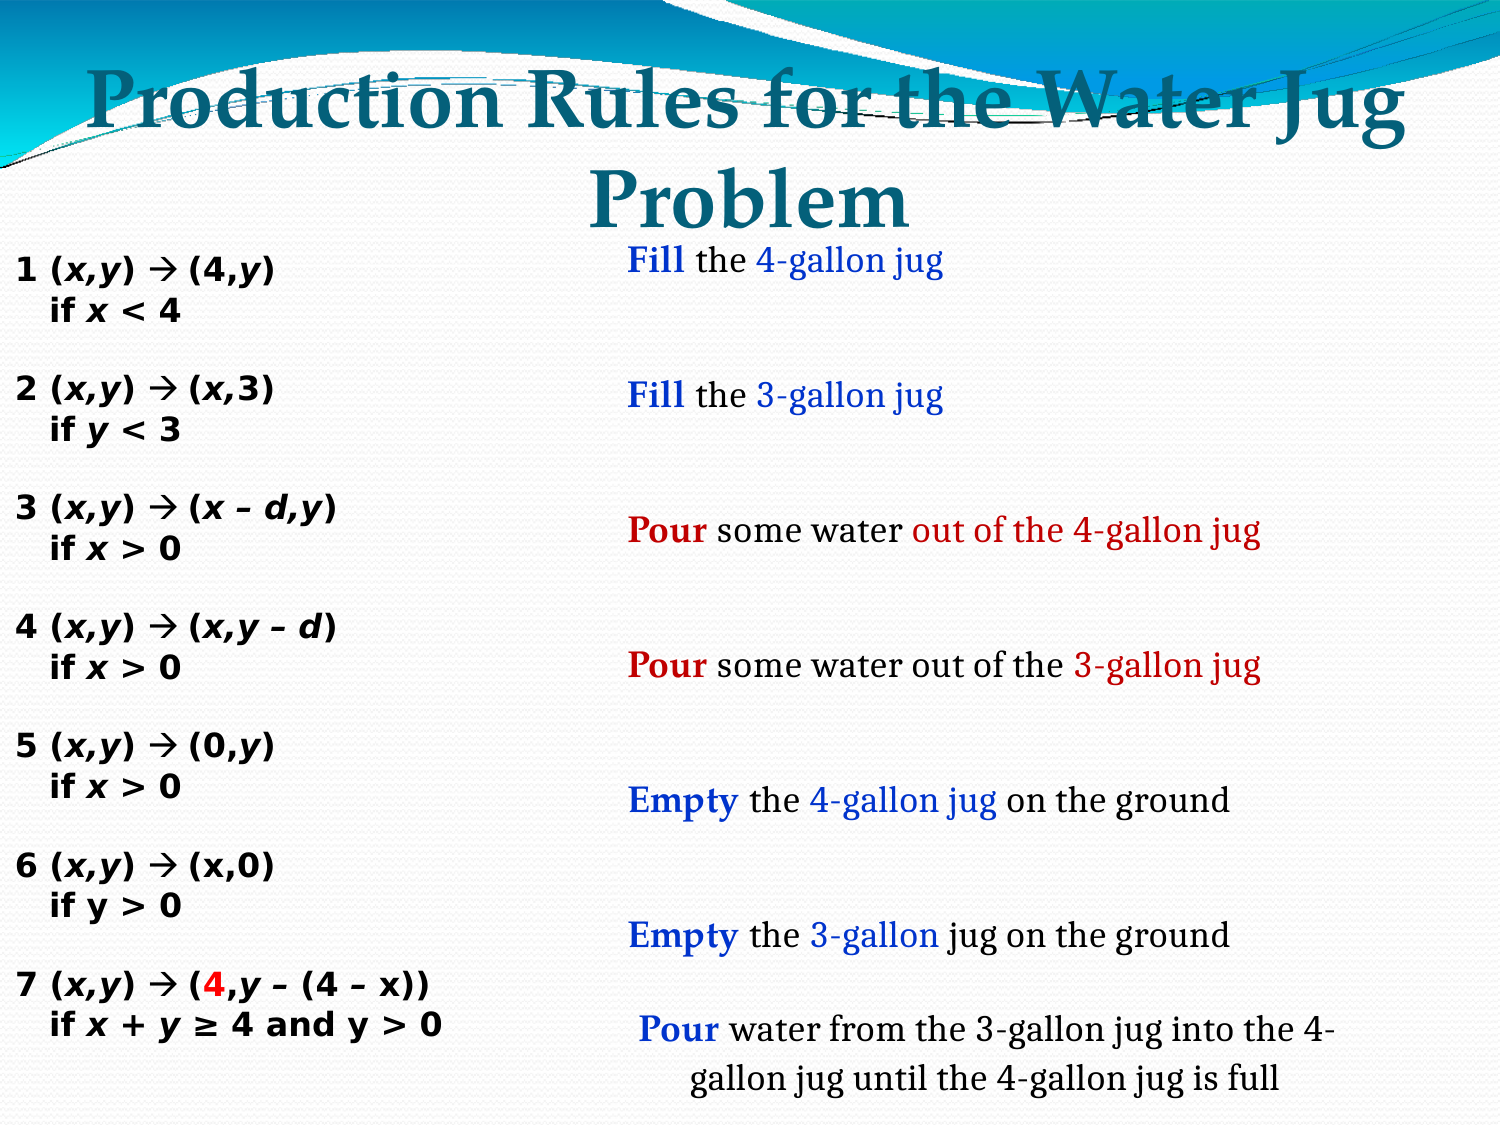

# Production Rules for the Water Jug
Problem
Fill the 4-gallon jug
1 (x,y) 🡪 (4,y)  if x < 4

2 (x,y) 🡪 (x,3)  if y < 3

3 (x,y) 🡪 (x – d,y)  if x > 0

4 (x,y) 🡪 (x,y – d)  if x > 0

5 (x,y) 🡪 (0,y)  if x > 0

6 (x,y) 🡪 (x,0)  if y > 0

7 (x,y) 🡪 (4,y – (4 – x))
if x + y ≥ 4 and y > 0
Fill the 3-gallon jug
Pour some water out of the 4-gallon jug
Pour some water out of the 3-gallon jug  Empty the 4-gallon jug on the ground  Empty the 3-gallon jug on the ground

Pour water from the 3-gallon jug into the 4-
gallon jug until the 4-gallon jug is full